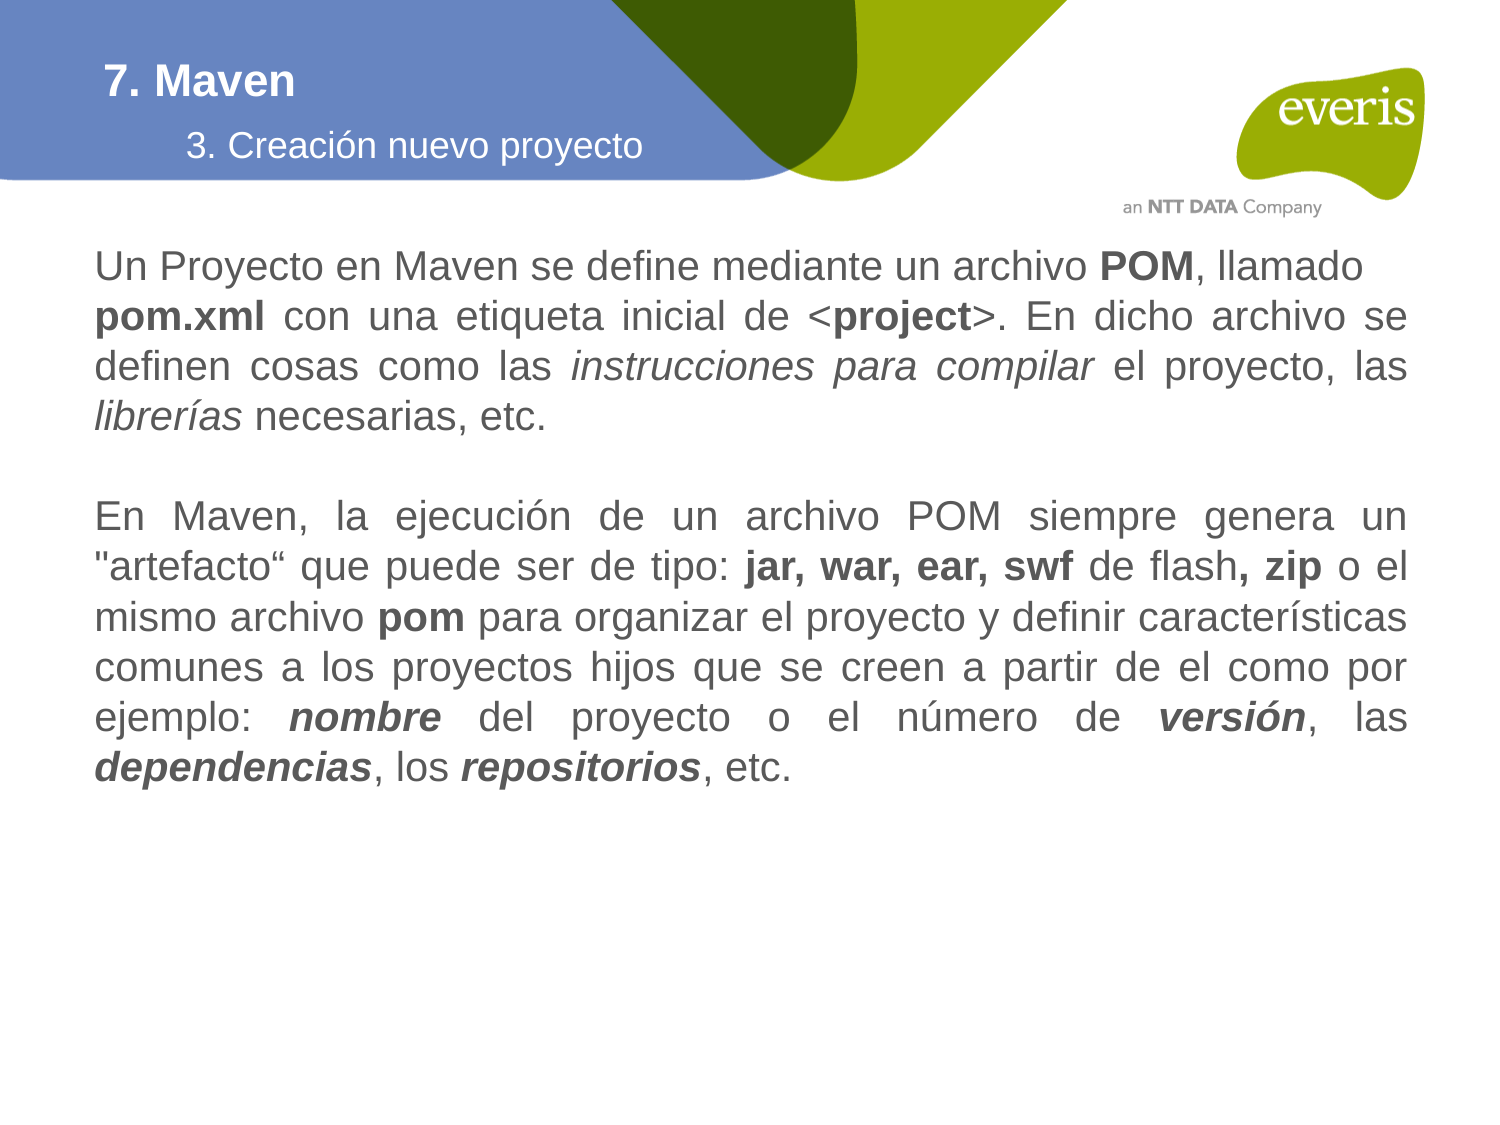

7. Maven

3. Creación nuevo proyecto
Un Proyecto en Maven se define mediante un archivo POM, llamado
pom.xml con una etiqueta inicial de <project>. En dicho archivo se definen cosas como las instrucciones para compilar el proyecto, las librerías necesarias, etc.

En Maven, la ejecución de un archivo POM siempre genera un "artefacto“ que puede ser de tipo: jar, war, ear, swf de flash, zip o el mismo archivo pom para organizar el proyecto y definir características comunes a los proyectos hijos que se creen a partir de el como por ejemplo: nombre del proyecto o el número de versión, las dependencias, los repositorios, etc.